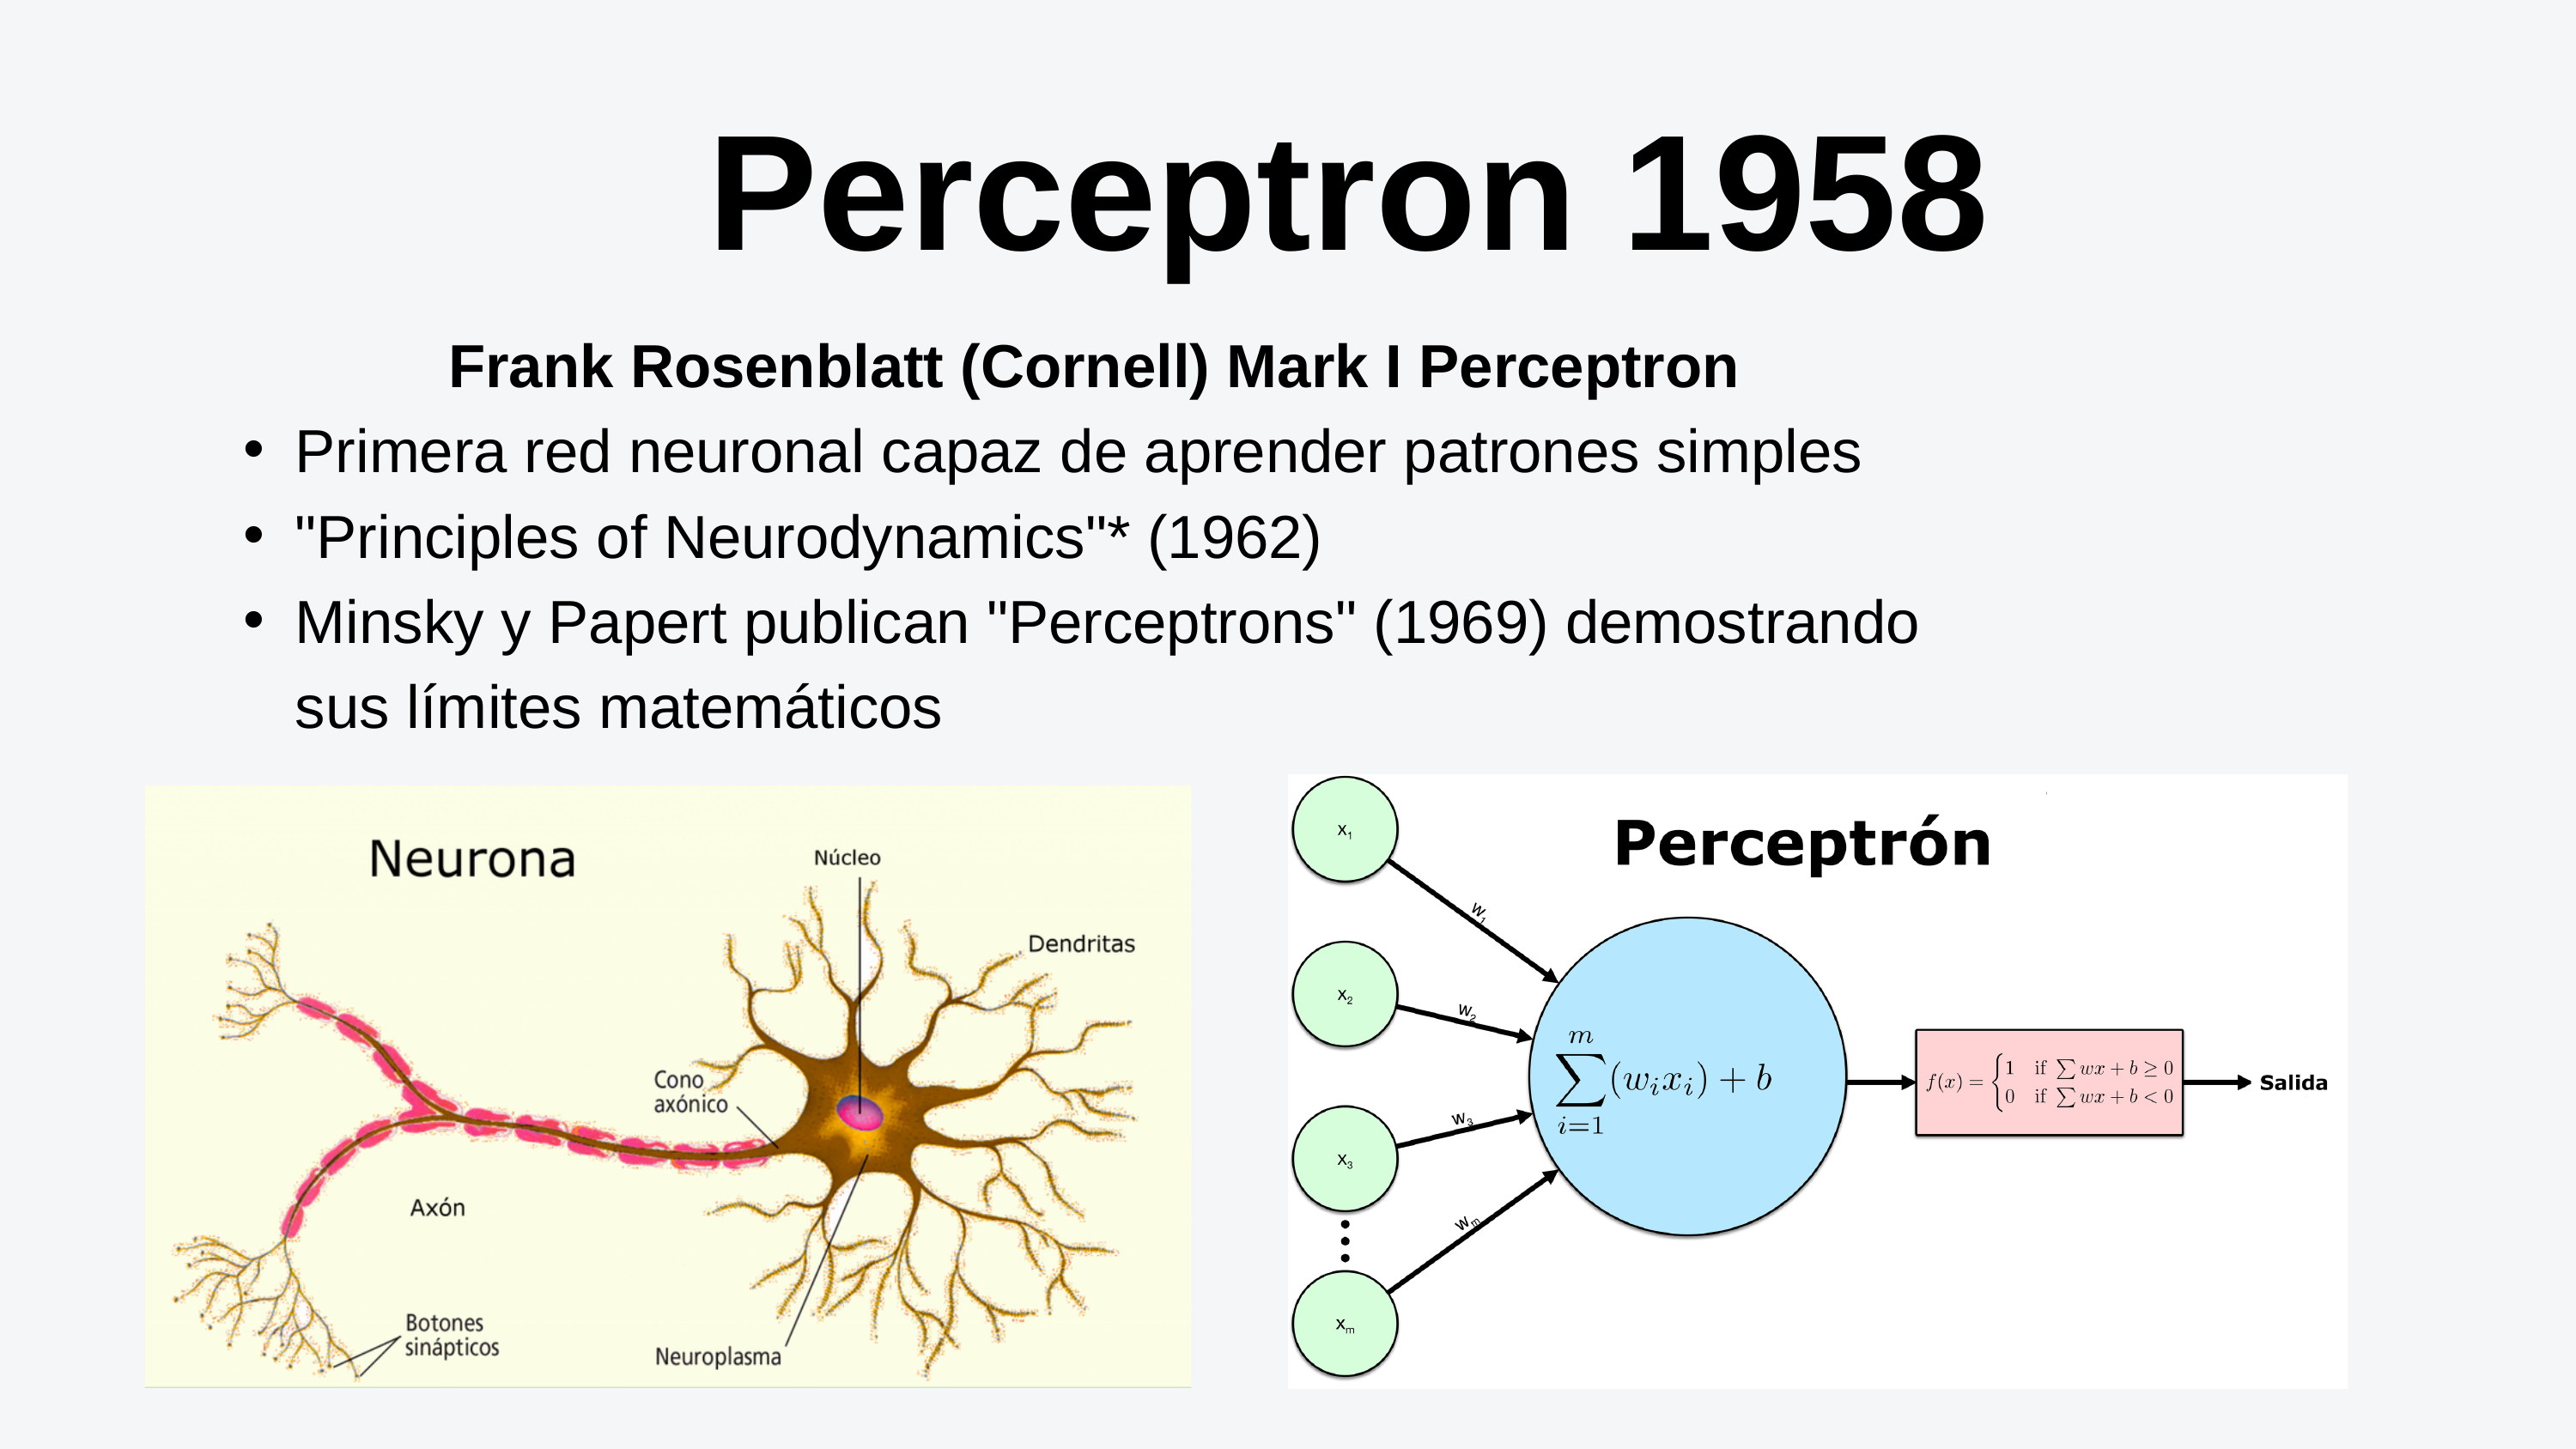

Perceptron 1958
Frank Rosenblatt (Cornell) Mark I Perceptron
Primera red neuronal capaz de aprender patrones simples
"Principles of Neurodynamics"* (1962)
Minsky y Papert publican "Perceptrons" (1969) demostrando sus límites matemáticos